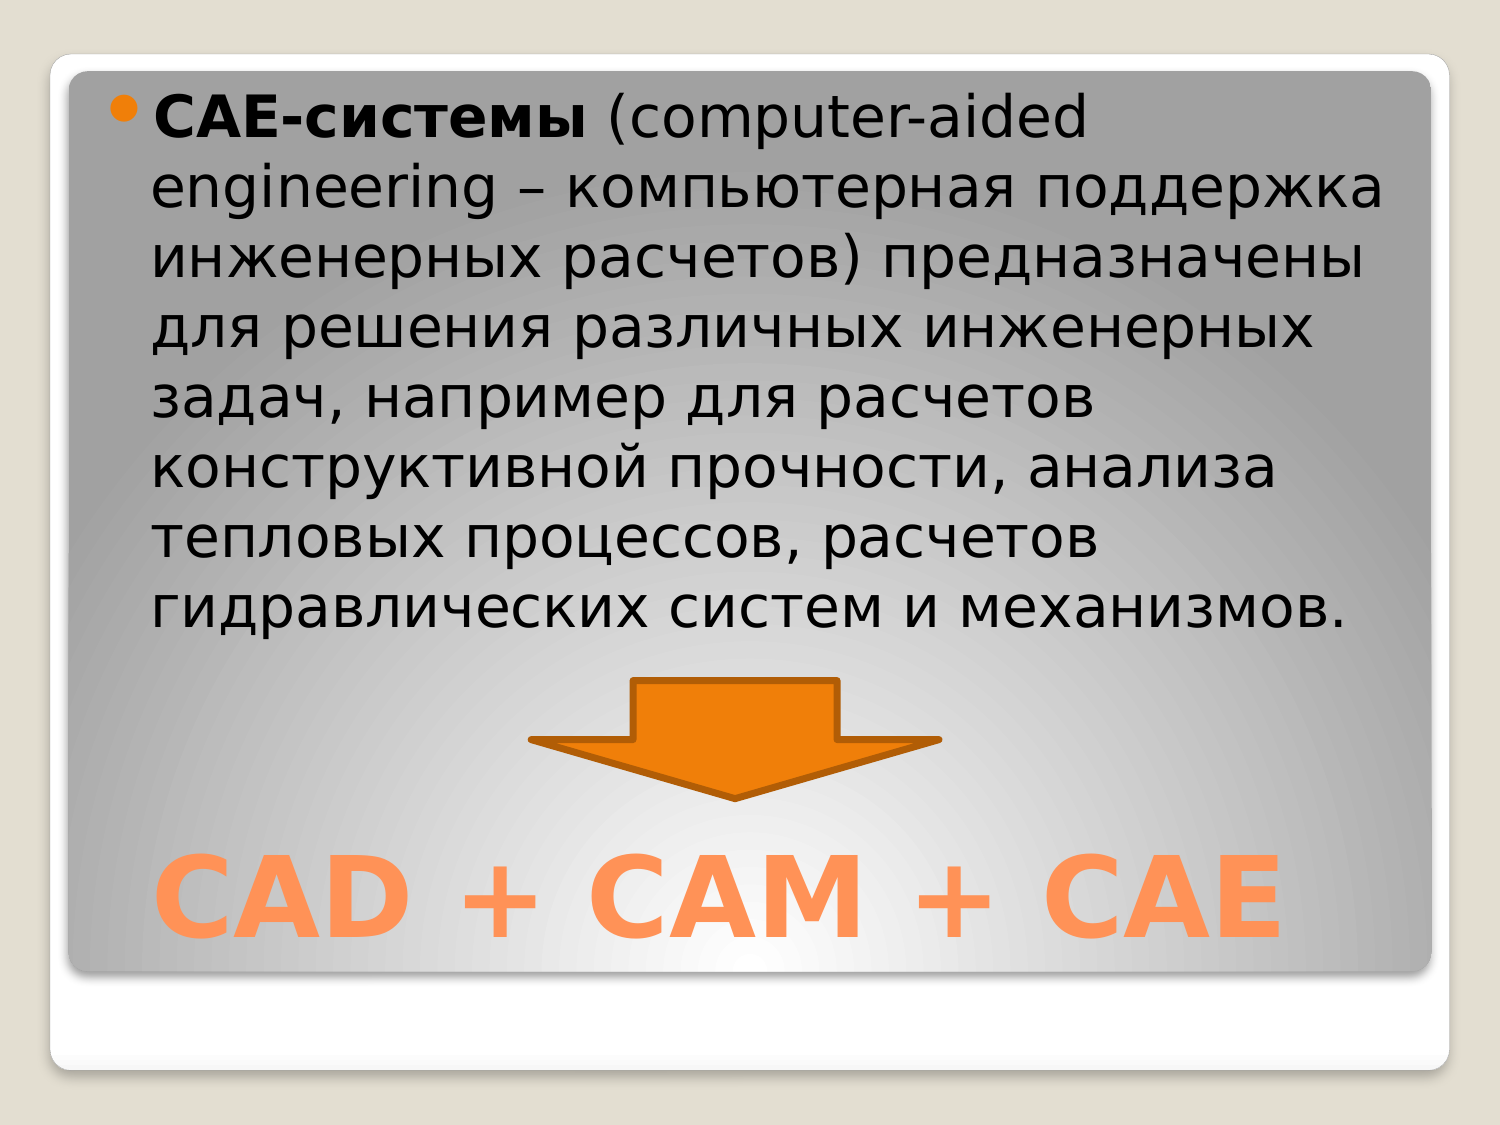

САЕ-системы (computer-aided engineering – компьютерная поддержка инженерных расчетов) предназначены для решения различных инженерных задач, например для расчетов конструктивной прочности, анализа тепловых процессов, расчетов гидравлических систем и механизмов.

# CAD + CAM + CAE